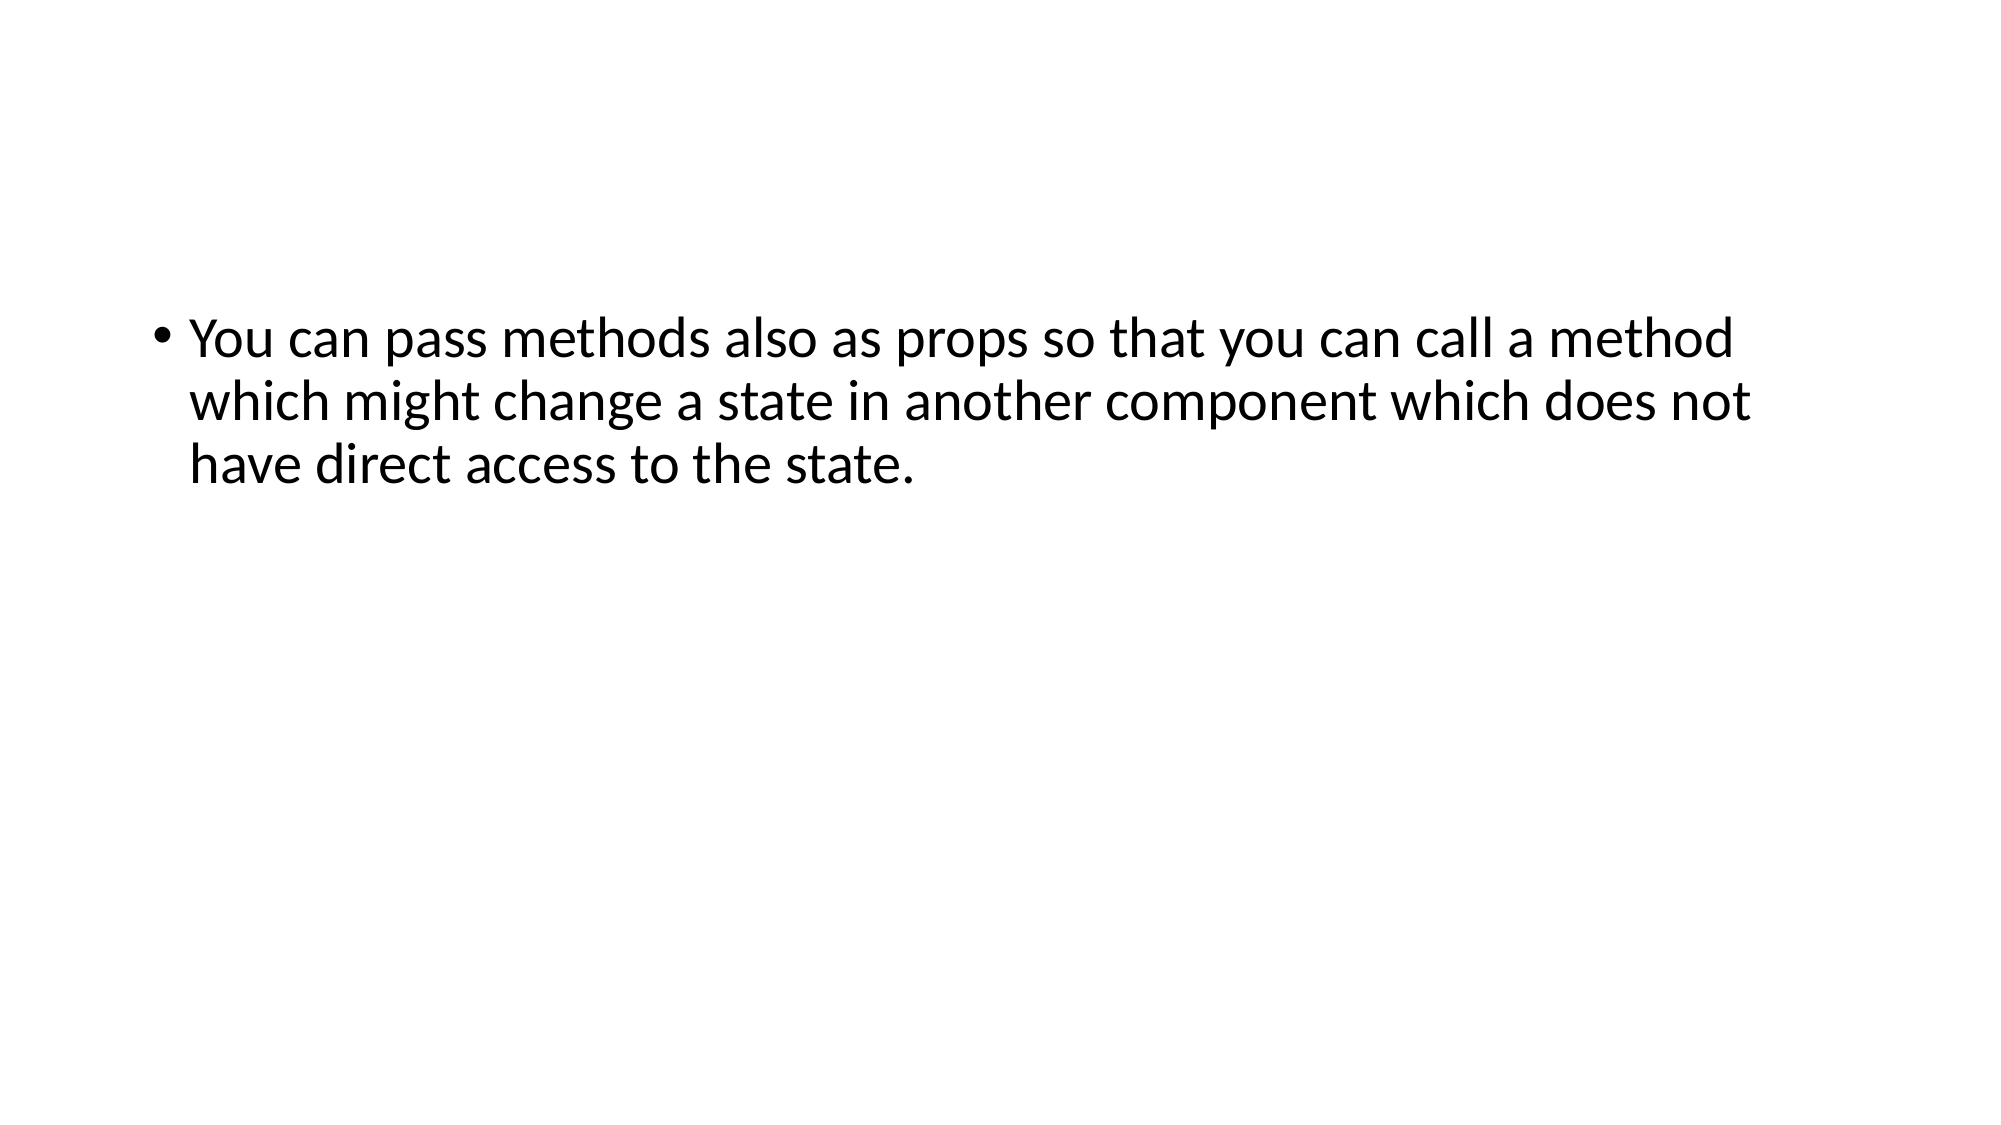

#
You can pass methods also as props so that you can call a method which might change a state in another component which does not have direct access to the state.